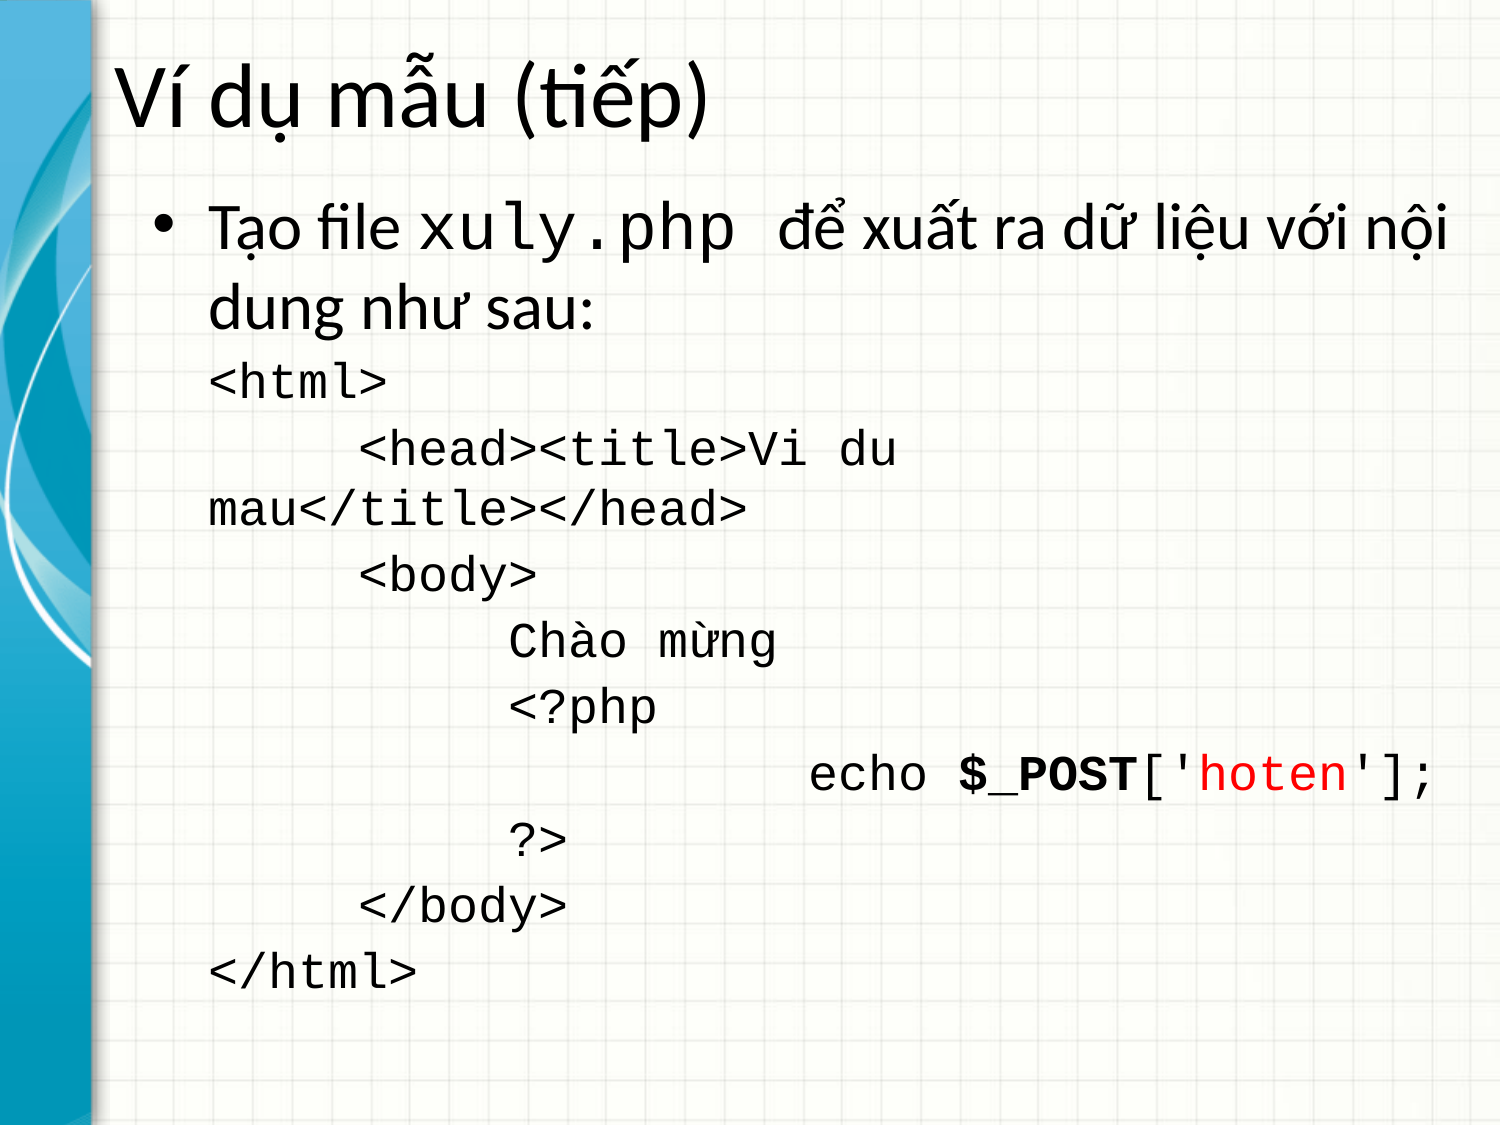

# Ví dụ mẫu (tiếp)
Tạo file xuly.php để xuất ra dữ liệu với nội dung như sau:
<html>
	<head><title>Vi du mau</title></head>
	<body>
		Chào mừng
		<?php
				echo $_POST['hoten'];
		?>
 	</body>
</html>